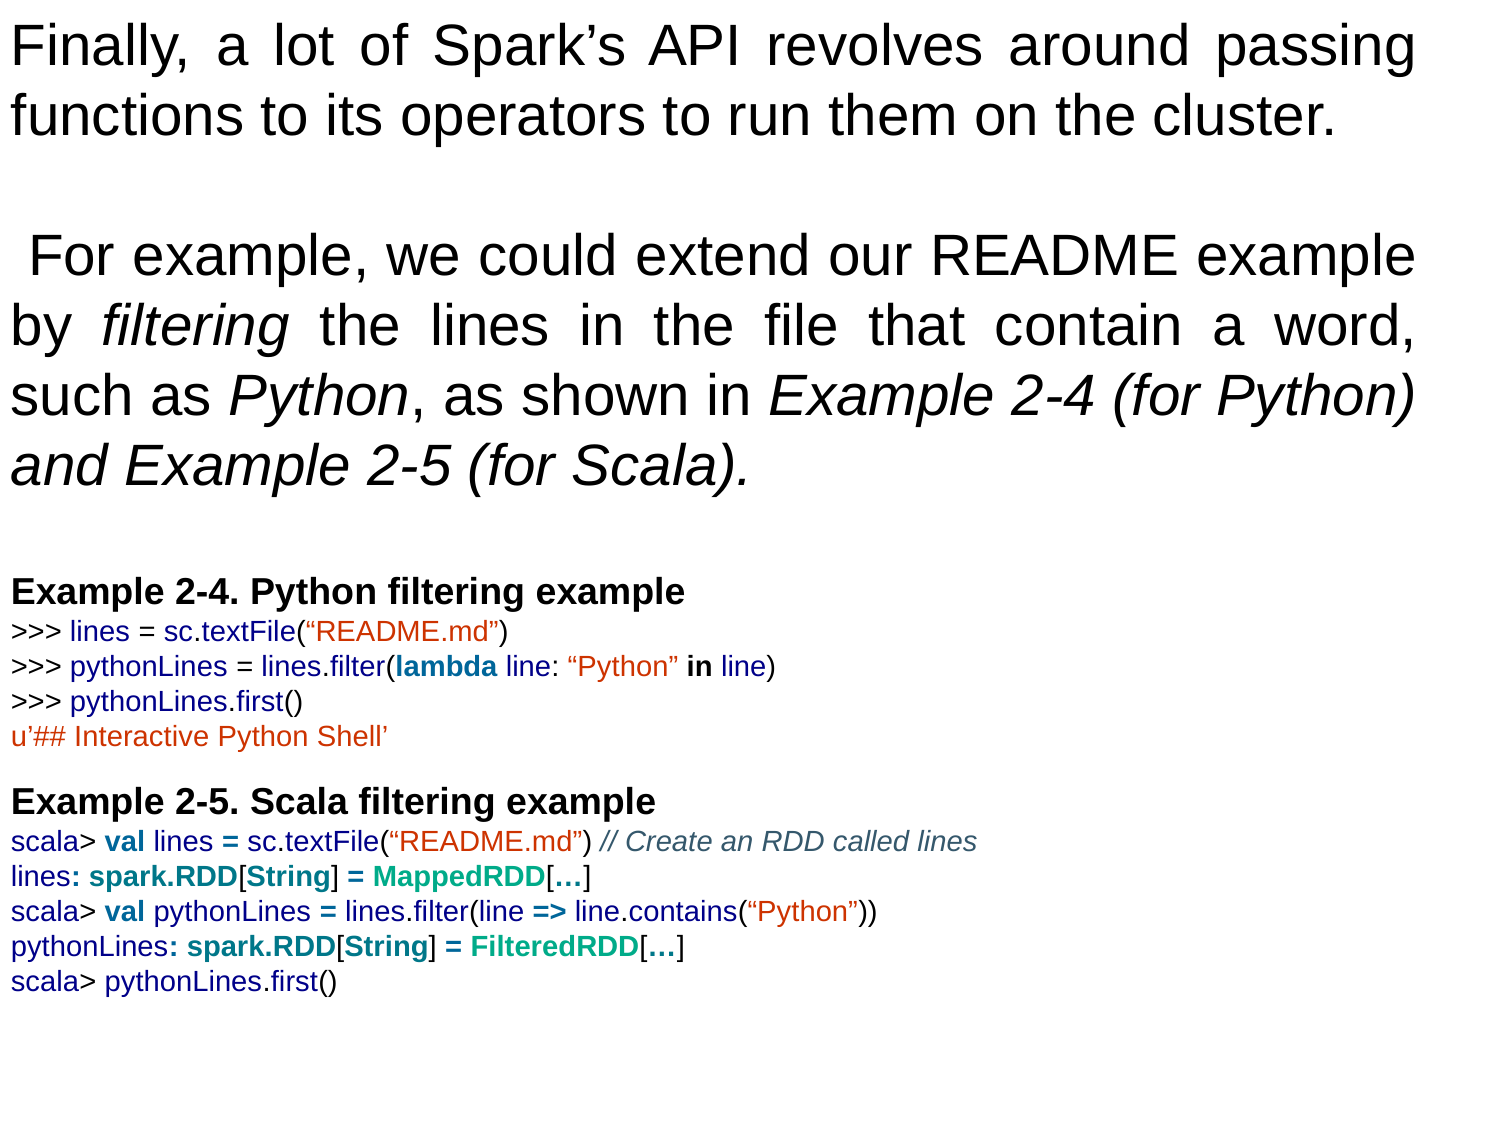

Finally, a lot of Spark’s API revolves around passing functions to its operators to run them on the cluster.

 For example, we could extend our README example by filtering the lines in the file that contain a word, such as Python, as shown in Example 2-4 (for Python) and Example 2-5 (for Scala).

Example 2-4. Python filtering example
>>> lines = sc.textFile(“README.md”)
>>> pythonLines = lines.filter(lambda line: “Python” in line)
>>> pythonLines.first()
u’## Interactive Python Shell’

Example 2-5. Scala filtering example
scala> val lines = sc.textFile(“README.md”) // Create an RDD called lines
lines: spark.RDD[String] = MappedRDD[…]
scala> val pythonLines = lines.filter(line => line.contains(“Python”))
pythonLines: spark.RDD[String] = FilteredRDD[…]
scala> pythonLines.first()